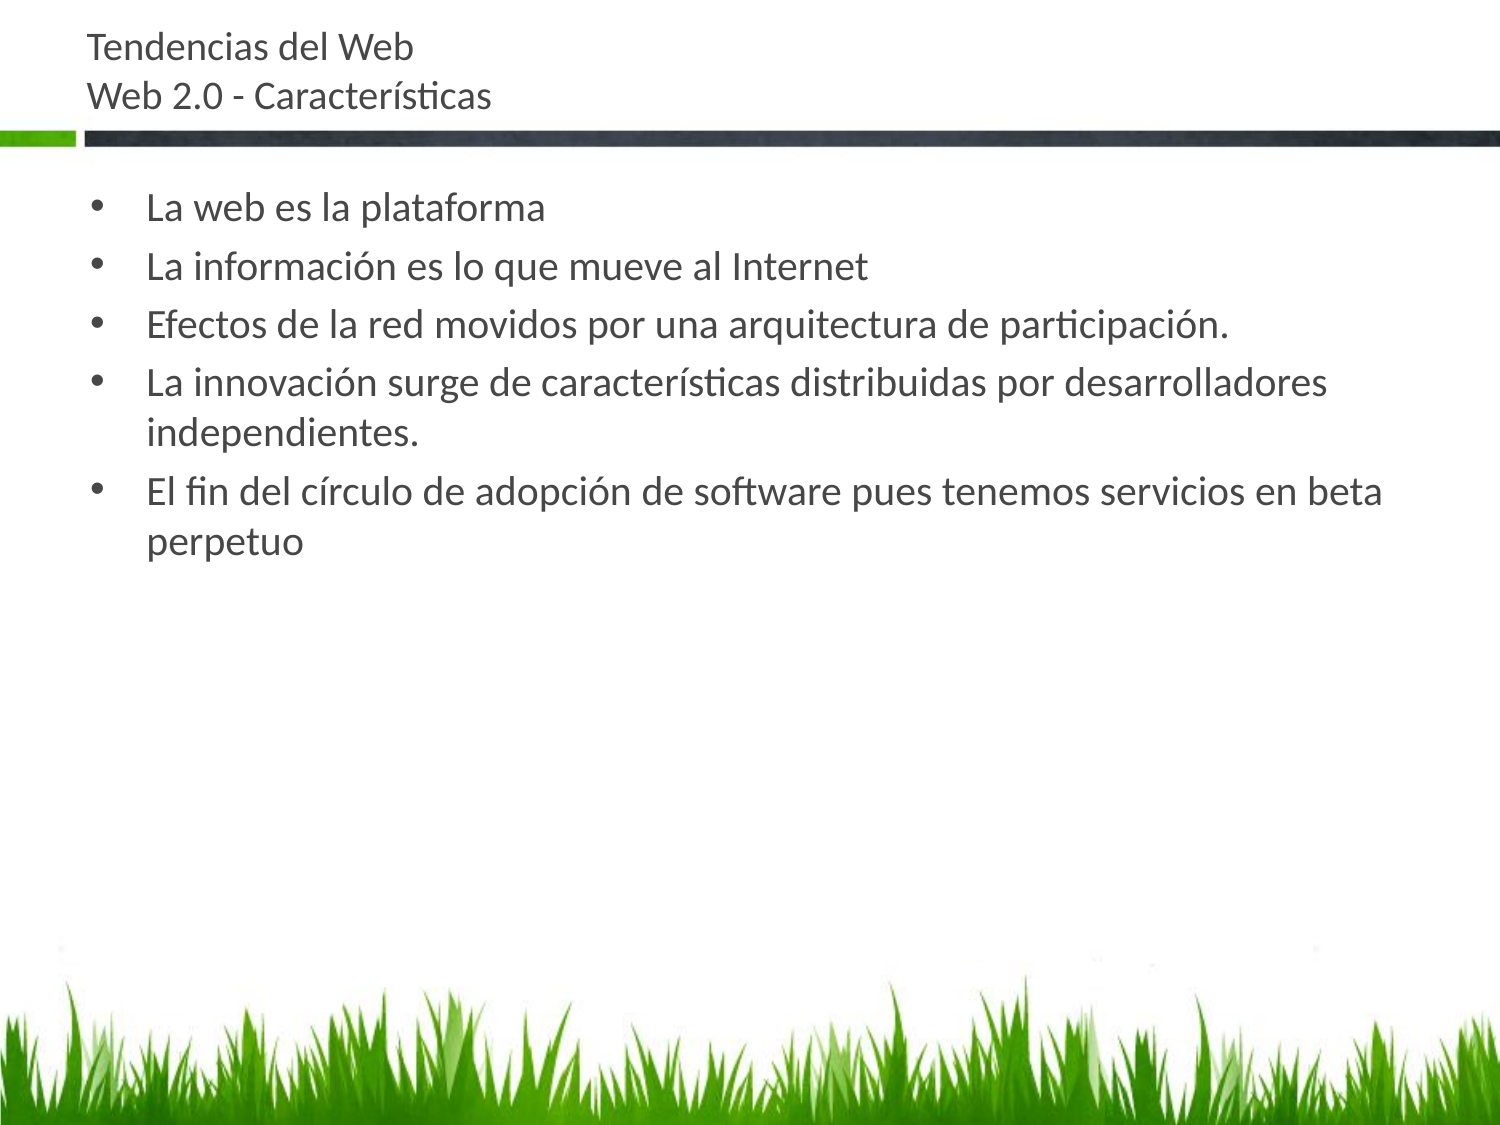

# Tendencias del Web Web 2.0 - Características
La web es la plataforma
La información es lo que mueve al Internet
Efectos de la red movidos por una arquitectura de participación.
La innovación surge de características distribuidas por desarrolladores independientes.
El fin del círculo de adopción de software pues tenemos servicios en beta perpetuo